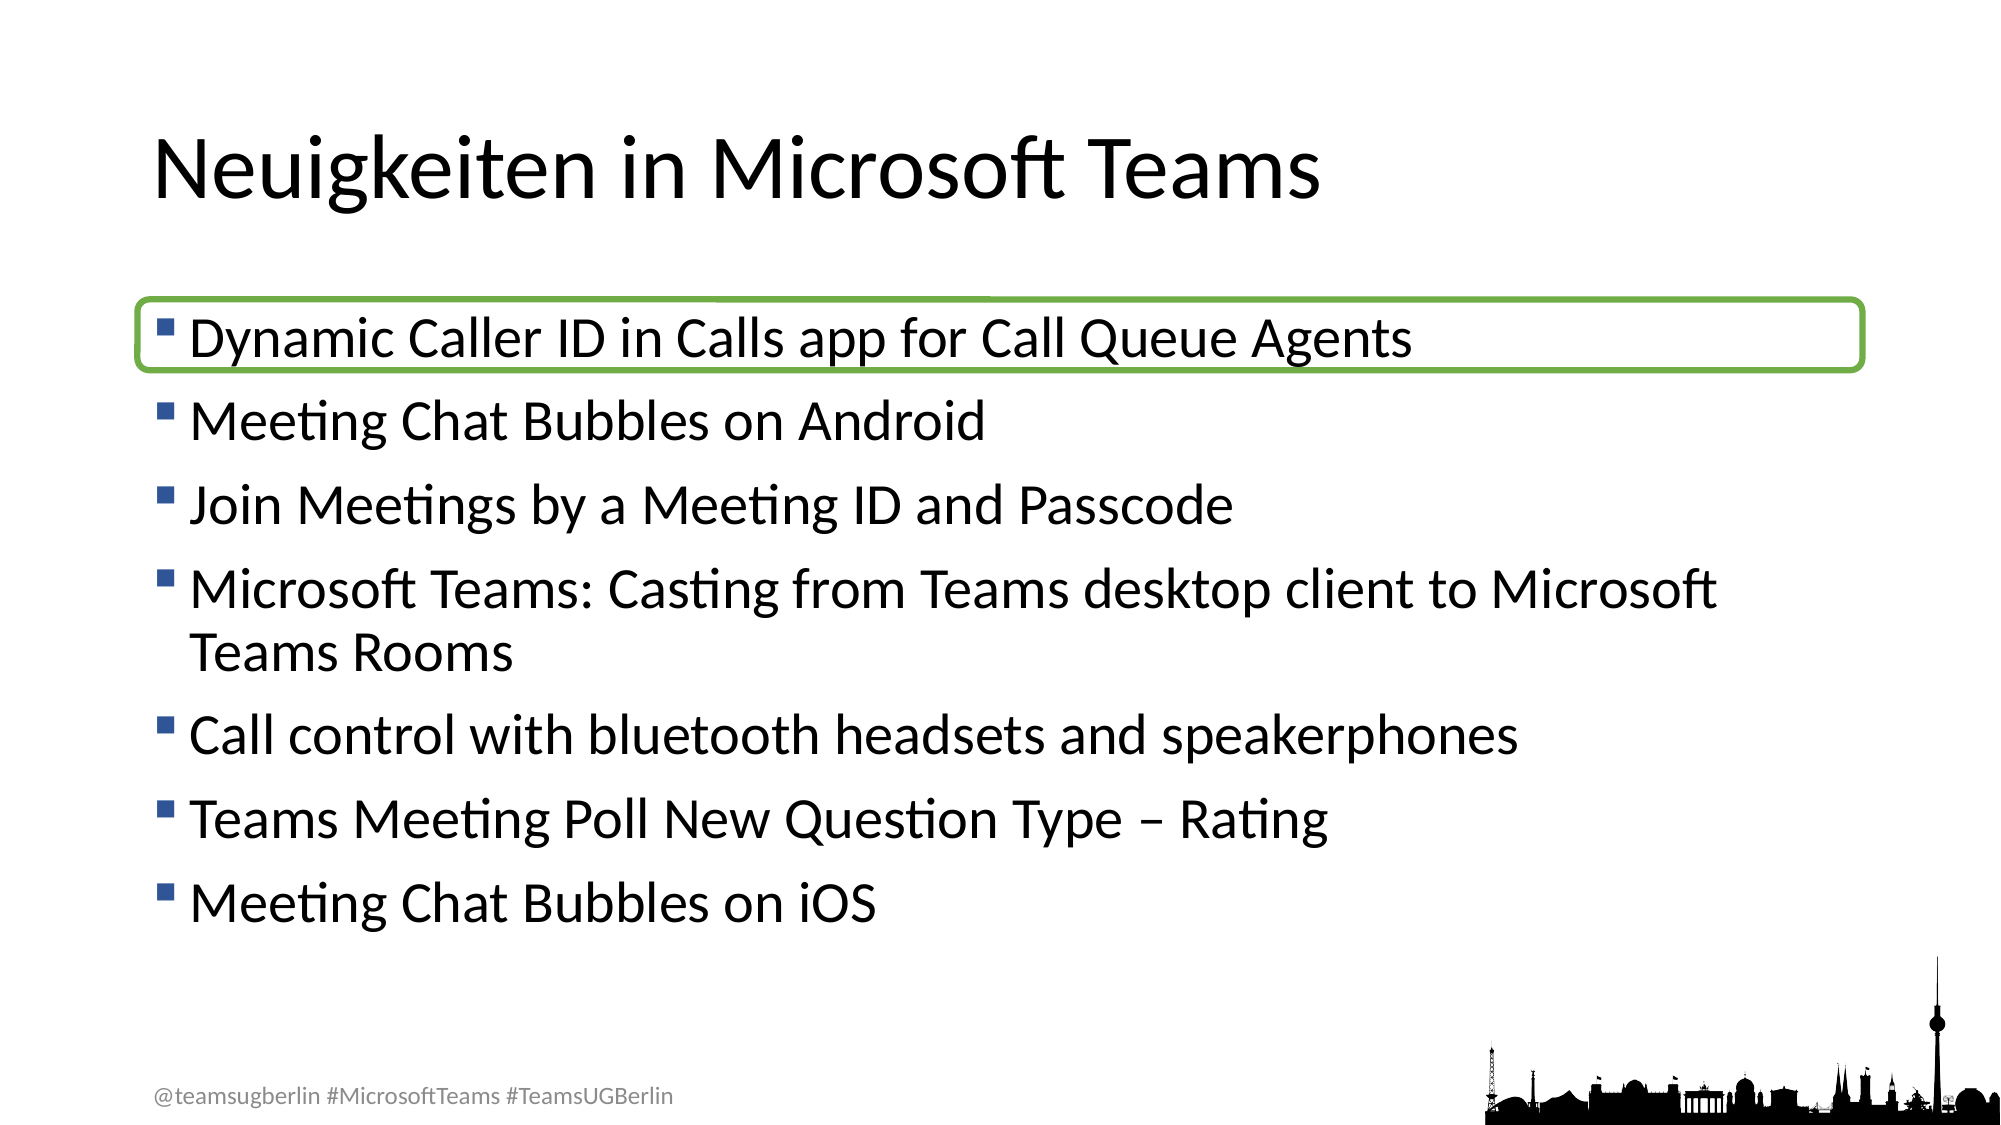

# Neuigkeiten in Microsoft Teams
Dynamic Caller ID in Calls app for Call Queue Agents
Meeting Chat Bubbles on Android
Join Meetings by a Meeting ID and Passcode
Microsoft Teams: Casting from Teams desktop client to Microsoft Teams Rooms
Call control with bluetooth headsets and speakerphones
Teams Meeting Poll New Question Type – Rating
Meeting Chat Bubbles on iOS